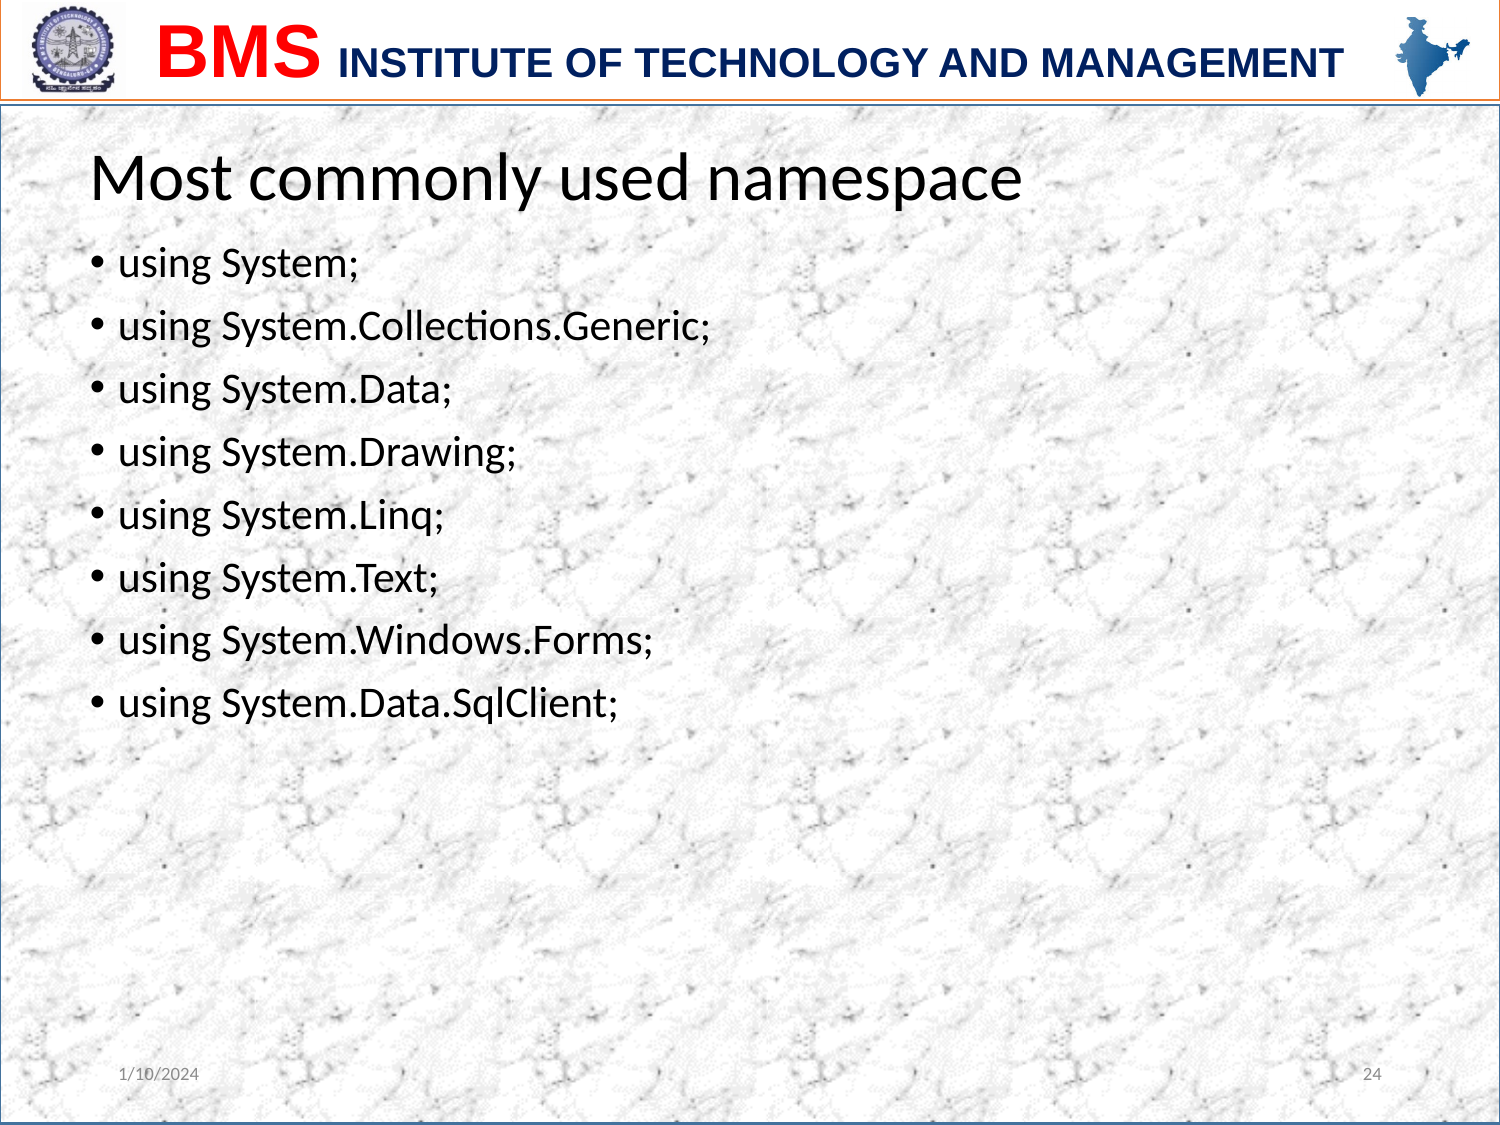

# Most commonly used namespace
using System;
using System.Collections.Generic;
using System.Data;
using System.Drawing;
using System.Linq;
using System.Text;
using System.Windows.Forms;
using System.Data.SqlClient;

1/10/2024
24